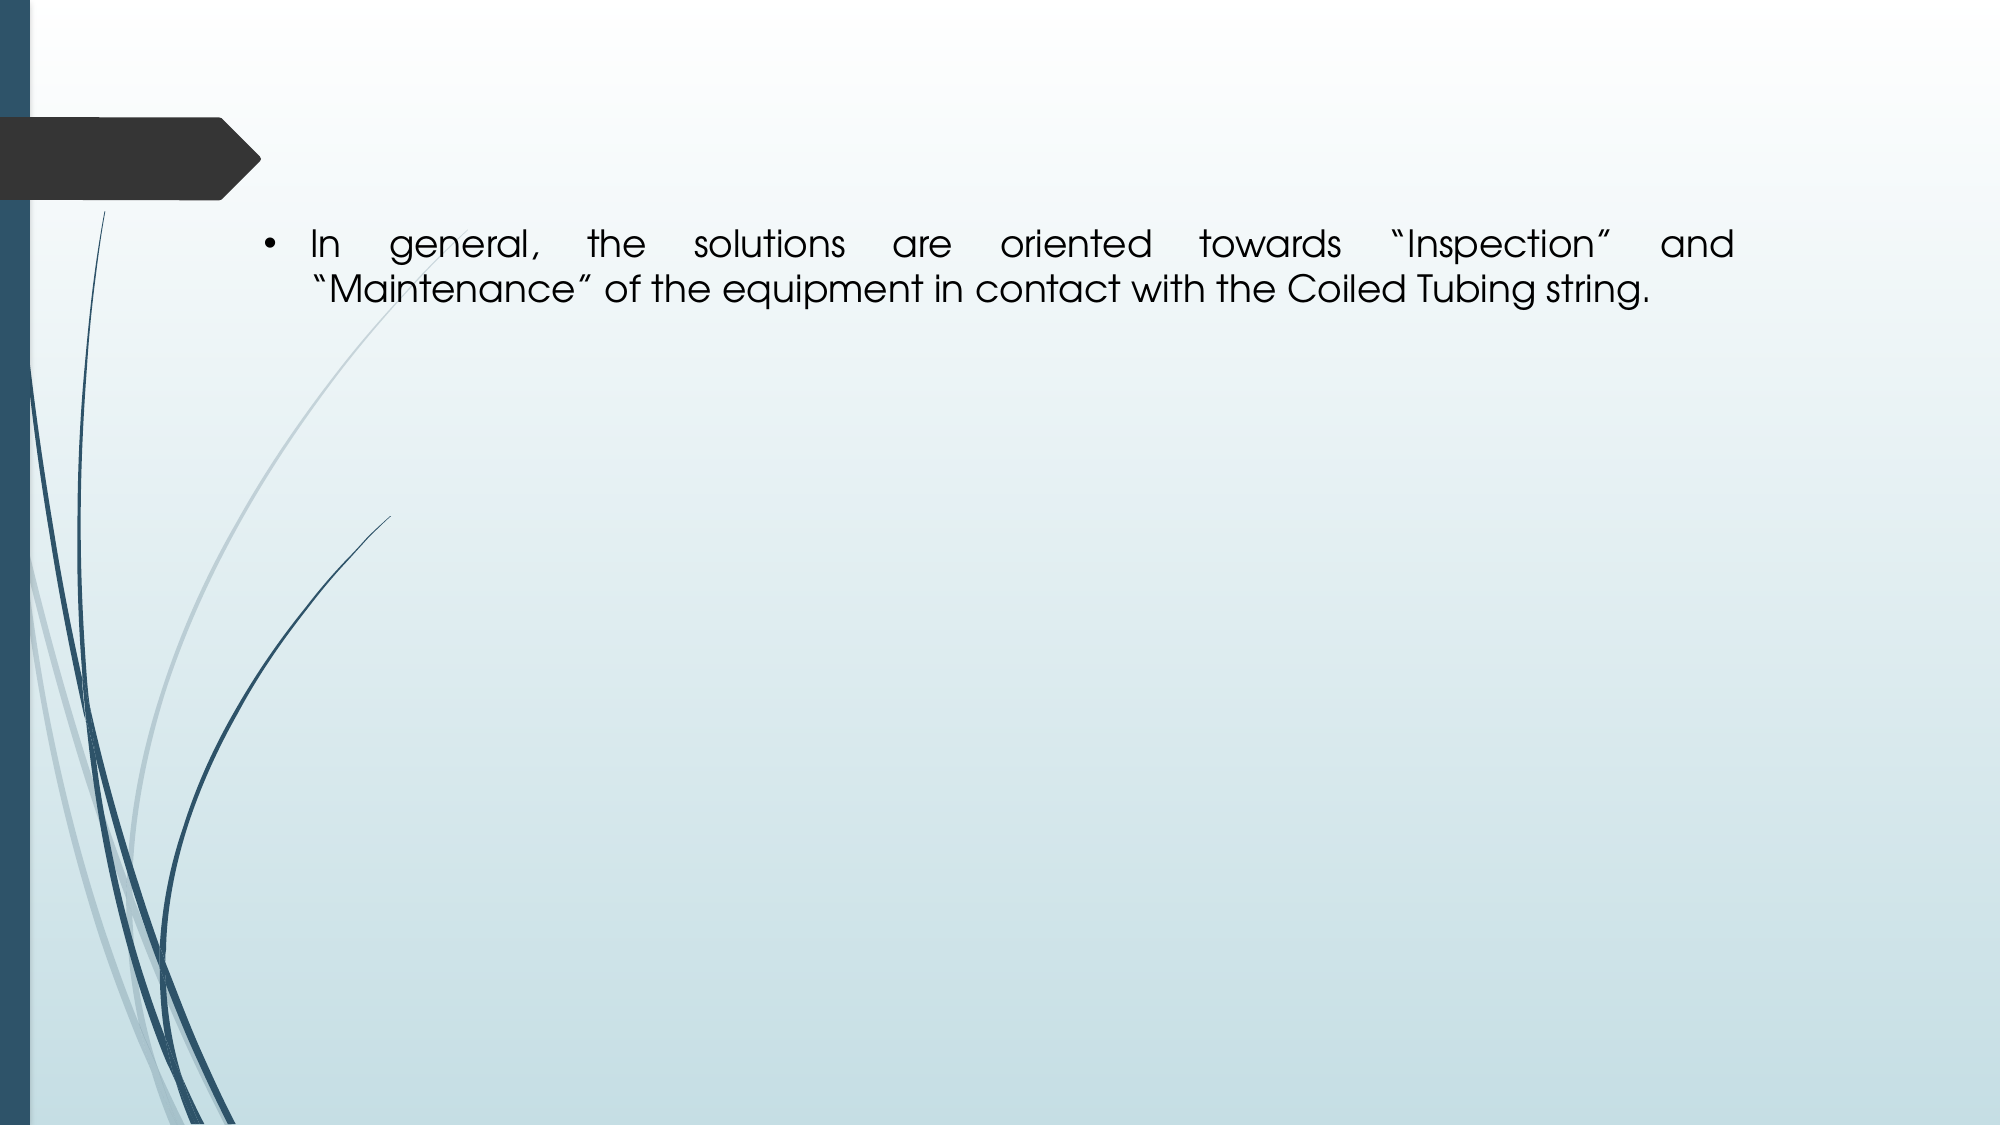

In general, the solutions are oriented towards “Inspection” and “Maintenance” of the equipment in contact with the Coiled Tubing string.